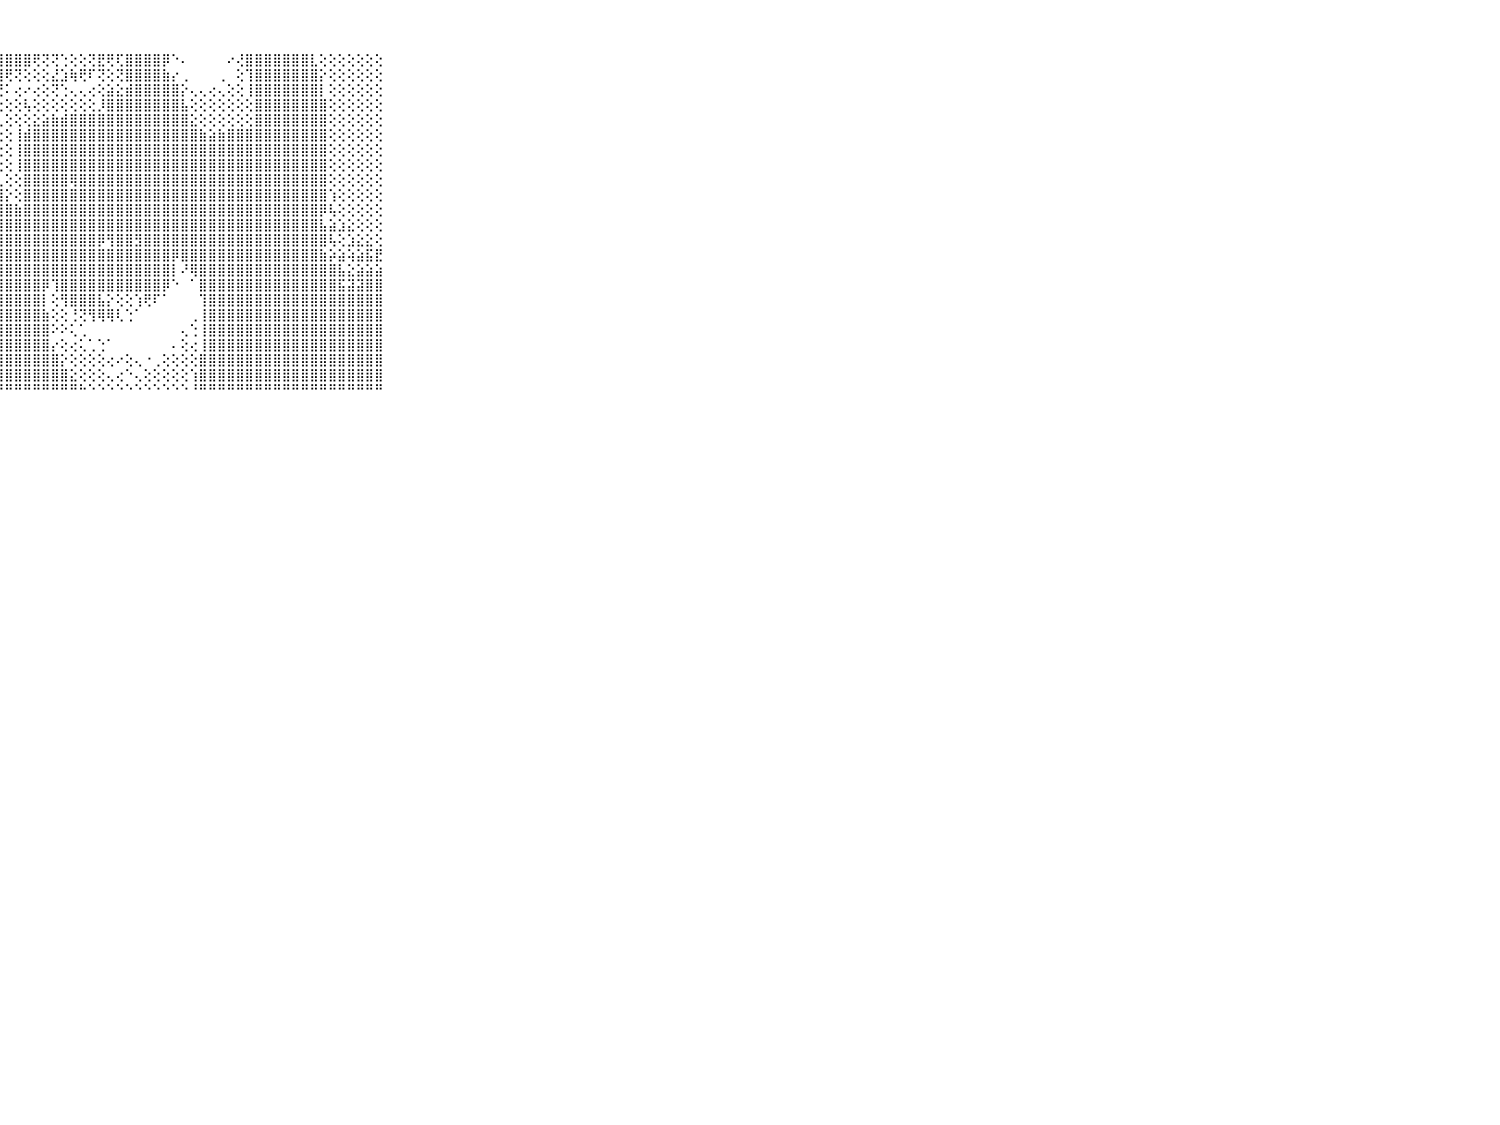

⠀⠀⠀⠀⠀⠀⠀⠀⠀⠀⠀⣿⣿⣿⣿⣿⣿⣿⣿⣿⣿⣿⣿⣿⣿⣿⣿⣿⣿⣿⣿⢟⢝⢝⢑⢕⢕⢝⣟⢟⢏⣿⣿⣿⣿⡿⠑⠄⠀⠀⠀⠀⠔⢜⣿⣿⣿⣿⣿⣿⣿⣇⢕⢕⢕⢕⢕⢕⢕⠀⠀⠀⠀⠀⠀⠀⠀⠀⠀⠀⠀
⠀⠀⠀⠀⠀⠀⠀⠀⠀⠀⠀⣿⣿⣿⣿⣿⣿⣿⣿⣿⣿⣿⣿⣿⣿⣿⣿⣿⢟⢝⢕⢕⢕⣜⣱⢷⢟⠏⢝⢕⢝⣿⣿⣿⣿⣷⡔⢀⠀⠀⠀⢀⠀⢕⢹⣿⣿⣿⣿⣿⣿⣿⡕⢕⢕⢕⢕⢕⢕⠀⠀⠀⠀⠀⠀⠀⠀⠀⠀⠀⠀
⠀⠀⠀⠀⠀⠀⠀⠀⠀⠀⠀⣿⣿⣿⣿⣿⣿⣿⣿⣿⣿⣿⣿⣿⣿⣿⣿⢟⠅⢔⠔⢔⢕⢝⢑⢄⢄⢔⢕⣵⣕⣾⣿⣿⣿⣿⣿⡕⢄⢄⢔⢄⢕⢕⢸⣿⣿⣿⣿⣿⣿⣿⡇⢕⢕⢕⢕⢕⢕⠀⠀⠀⠀⠀⠀⠀⠀⠀⠀⠀⠀
⠀⠀⠀⠀⠀⠀⠀⠀⠀⠀⠀⣿⣿⣿⣿⣿⣿⣿⣿⣿⣿⣿⣿⣿⣿⣿⡇⢕⢕⢕⢧⢕⢕⢕⢕⢕⢕⢕⡸⣿⣿⣿⣿⣿⣿⣿⣿⣧⢕⢕⢕⢕⢕⢕⢕⣿⣿⣿⣿⣿⣿⣿⣿⢕⢕⢕⢕⢕⢕⠀⠀⠀⠀⠀⠀⠀⠀⠀⠀⠀⠀
⠀⠀⠀⠀⠀⠀⠀⠀⠀⠀⠀⣿⣿⣿⣿⣿⣿⣿⣿⣿⣿⣿⣿⣿⣿⣿⢕⣇⢕⢕⢕⣕⣵⣷⣾⣿⣿⣿⣿⣿⣿⣿⣿⣿⣿⣿⣿⣿⣕⢕⢕⢕⢕⢕⢕⣿⣿⣿⣿⣿⣿⣿⣿⢕⢕⢕⢕⢕⢕⠀⠀⠀⠀⠀⠀⠀⠀⠀⠀⠀⠀
⠀⠀⠀⠀⠀⠀⠀⠀⠀⠀⠀⣿⣿⣿⣿⣿⣿⣿⣿⣿⣿⣿⣿⣿⣿⣿⡕⢕⢕⢸⣾⣿⣿⣿⣿⣿⣿⣿⣿⣿⣿⣿⣿⣿⣿⣿⣿⣿⣿⣷⣵⣷⣿⣿⣿⣿⣿⣿⣿⣿⣿⣿⣿⢕⢕⢕⢕⢕⢕⠀⠀⠀⠀⠀⠀⠀⠀⠀⠀⠀⠀
⠀⠀⠀⠀⠀⠀⠀⠀⠀⠀⠀⣿⣿⣿⣿⣿⣿⣿⣿⣿⣿⣿⣿⣿⣿⣿⡇⢕⢕⢸⣿⣿⣿⣿⣿⣿⣿⣿⣿⣿⣿⣿⣿⣿⣿⣿⣿⣿⣿⣿⣿⣿⣿⣿⣿⣿⣿⣿⣿⣿⣿⣿⣿⢕⢕⢕⢕⢕⢕⠀⠀⠀⠀⠀⠀⠀⠀⠀⠀⠀⠀
⠀⠀⠀⠀⠀⠀⠀⠀⠀⠀⠀⣿⣿⣿⣿⣿⣿⣿⣿⣿⣿⣿⣿⣿⣿⣿⣿⢕⢕⢸⣿⣿⣿⣿⣿⣿⣿⣿⣿⣿⣿⣿⣿⣿⣿⣿⣿⣿⣿⣿⣿⣿⣿⣿⣿⣿⣿⣿⣿⣿⣿⣿⣿⢕⢕⢕⢕⢕⢕⠀⠀⠀⠀⠀⠀⠀⠀⠀⠀⠀⠀
⠀⠀⠀⠀⠀⠀⠀⠀⠀⠀⠀⣿⣿⣿⣿⣿⣿⣿⣿⣿⣿⣿⣿⣿⣿⣿⣿⣇⢕⢕⣿⣿⣿⣿⣿⢿⣿⣿⣿⣿⣿⣿⣿⣿⣿⣿⣿⣿⣿⣿⣿⣿⣿⣿⣿⣿⣿⣿⣿⣿⣿⣿⣿⢕⢕⢕⢕⢕⢕⠀⠀⠀⠀⠀⠀⠀⠀⠀⠀⠀⠀
⠀⠀⠀⠀⠀⠀⠀⠀⠀⠀⠀⣿⣿⣿⣿⣿⣿⣿⣿⣿⣿⣿⣿⣿⣿⣿⣿⣿⡕⢕⣿⣿⣿⣿⣿⣿⣿⣿⣿⣿⣿⣿⣿⣿⣿⣿⣿⣿⣿⣿⣿⣿⣿⣿⣿⣿⣿⣿⣿⣿⣿⣿⣿⢱⢕⢕⢕⢕⢕⠀⠀⠀⠀⠀⠀⠀⠀⠀⠀⠀⠀
⠀⠀⠀⠀⠀⠀⠀⠀⠀⠀⠀⣿⣿⣿⣿⣿⣿⣿⣿⣿⣿⣿⣿⣿⣿⣿⣿⣿⣿⣷⣿⣿⣿⣿⣿⣿⣿⣿⣿⣿⣿⣿⣿⣿⣿⣿⣿⣿⣿⣿⣿⣿⣿⣿⣿⣿⣿⣿⣿⣿⣿⣿⡿⢧⢕⢕⢕⢕⢕⠀⠀⠀⠀⠀⠀⠀⠀⠀⠀⠀⠀
⠀⠀⠀⠀⠀⠀⠀⠀⠀⠀⠀⣿⣿⣿⣿⣿⣿⣿⣿⣿⣿⣿⣿⣿⣿⣿⣿⣿⣿⣿⣿⣿⣿⣿⣿⣿⣿⣿⣿⣿⣿⣿⣿⣿⣿⣿⣿⣿⣿⣿⣿⣿⣿⣿⣿⣿⣿⣿⣿⣿⣿⣿⣧⣵⣱⣕⢕⢕⢕⠀⠀⠀⠀⠀⠀⠀⠀⠀⠀⠀⠀
⠀⠀⠀⠀⠀⠀⠀⠀⠀⠀⠀⣿⣿⣿⣿⣿⣿⣿⣿⣿⣿⣿⣿⣿⣿⣿⣿⣿⣿⣿⣿⣿⣿⣿⣿⣿⣿⣿⡿⢻⣿⣿⣻⣿⣿⣿⣿⣿⣿⣿⣿⣿⣿⣿⣿⣿⣿⣿⣿⣿⣿⣿⣿⢧⢕⣱⣕⣕⢕⠀⠀⠀⠀⠀⠀⠀⠀⠀⠀⠀⠀
⠀⠀⠀⠀⠀⠀⠀⠀⠀⠀⠀⣿⣿⣿⣿⣿⣿⣿⣿⣿⣿⣿⣿⣿⣿⣿⣿⣿⣿⣿⣿⣿⣿⣿⣿⣿⣿⣿⣿⣿⣿⣿⣿⣿⣿⣿⡿⣿⣿⣿⣿⣿⣿⣿⣿⣿⣿⣿⣿⣿⣿⣿⣷⡵⣵⢵⣵⣯⣟⠀⠀⠀⠀⠀⠀⠀⠀⠀⠀⠀⠀
⠀⠀⠀⠀⠀⠀⠀⠀⠀⠀⠀⣿⣿⣿⣿⣿⣿⣿⣿⣿⣿⣿⣿⣿⣿⣿⣿⣿⣿⣿⣿⣿⣿⣿⣿⣿⣿⣿⣿⣿⣿⣿⣿⣿⣿⣿⡇⠜⢿⣿⣿⣿⣿⣿⣿⣿⣿⣿⣿⣿⣿⣿⣿⣿⣧⣕⣵⣵⣵⠀⠀⠀⠀⠀⠀⠀⠀⠀⠀⠀⠀
⠀⠀⠀⠀⠀⠀⠀⠀⠀⠀⠀⣿⣿⣿⣿⣿⣿⣿⣿⣿⣿⣿⣿⣿⣿⣿⣿⣿⣿⣿⣿⣿⡿⢹⣿⣿⣿⣿⣿⣿⣿⣿⣿⣿⣿⡿⠑⠀⠁⣿⣿⣿⣿⣿⣿⣿⣿⣿⣿⣿⣿⣿⣿⣿⣯⣽⣽⣿⣿⠀⠀⠀⠀⠀⠀⠀⠀⠀⠀⠀⠀
⠀⠀⠀⠀⠀⠀⠀⠀⠀⠀⠀⣿⣿⣿⣿⣿⣿⣿⣿⣿⣿⣿⣿⣿⣿⣿⣿⣿⣿⣿⣿⣿⡇⢕⢻⣿⣿⣿⣧⡕⢕⢕⢱⢟⠏⠁⠀⠀⠀⢹⣿⣿⣿⣿⣿⣿⣿⣿⣿⣿⣿⣿⣿⣿⣿⣿⣿⣿⣿⠀⠀⠀⠀⠀⠀⠀⠀⠀⠀⠀⠀
⠀⠀⠀⠀⠀⠀⠀⠀⠀⠀⠀⣿⣿⣿⣿⣿⣿⣿⣿⣿⣿⣿⣿⣿⣿⣿⣿⣿⣿⣿⣿⣿⣷⢕⢕⢘⢝⢻⢿⢿⢇⢑⠁⠀⠀⠀⠀⠀⢀⢸⣿⣿⣿⣿⣿⣿⣿⣿⣿⣿⣿⣿⣿⣿⣿⣿⣿⣿⣿⠀⠀⠀⠀⠀⠀⠀⠀⠀⠀⠀⠀
⠀⠀⠀⠀⠀⠀⠀⠀⠀⠀⠀⣿⣿⣿⣿⣿⣿⣿⣿⣿⣿⣿⣿⣿⣿⣿⣿⣿⣿⣿⣿⣿⣿⠕⠕⢅⢁⠀⠀⠀⠀⠀⠀⠀⠀⠀⠀⢄⢑⢸⣿⣿⣿⣿⣿⣿⣿⣿⣿⣿⣿⣿⣿⣿⣿⣿⣿⣿⣿⠀⠀⠀⠀⠀⠀⠀⠀⠀⠀⠀⠀
⠀⠀⠀⠀⠀⠀⠀⠀⠀⠀⠀⣿⣿⣿⣿⣿⣿⣿⣿⣿⣿⣿⣿⣿⣿⣿⣿⣿⣿⣿⣿⣿⣿⡔⢕⢔⢅⢁⢑⠁⠀⠀⠀⠀⠀⠀⠄⢕⢔⢸⣿⣿⣿⣿⣿⣿⣿⣿⣿⣿⣿⣿⣿⣿⣿⣿⣿⣿⣿⠀⠀⠀⠀⠀⠀⠀⠀⠀⠀⠀⠀
⠀⠀⠀⠀⠀⠀⠀⠀⠀⠀⠀⣿⣿⣿⣿⣿⣿⣿⣿⣿⣿⣿⣿⣿⣿⣿⣿⣿⣿⣿⣿⣿⣿⣿⡕⢕⢕⢕⢕⢔⠔⢕⢄⠐⢀⢕⢕⢕⢕⣿⣿⣿⣿⣿⣿⣿⣿⣿⣿⣿⣿⣿⣿⣿⣿⣿⣿⣿⣿⠀⠀⠀⠀⠀⠀⠀⠀⠀⠀⠀⠀
⠀⠀⠀⠀⠀⠀⠀⠀⠀⠀⠀⣿⣿⣿⣿⣿⣿⣿⣿⣿⣿⣿⣿⣿⣿⣿⣿⣿⣿⣿⣿⣿⣿⣿⣿⣕⢕⢕⢕⢄⢔⠑⢄⢕⢕⢕⢕⢕⢱⣿⣿⣿⣿⣿⣿⣿⣿⣿⣿⣿⣿⣿⣿⣿⣿⣿⣿⣿⣿⠀⠀⠀⠀⠀⠀⠀⠀⠀⠀⠀⠀
⠀⠀⠀⠀⠀⠀⠀⠀⠀⠀⠀⠛⠛⠛⠛⠛⠛⠛⠛⠛⠛⠛⠛⠛⠛⠛⠛⠛⠛⠛⠛⠛⠛⠛⠛⠛⠓⠑⠑⠑⠑⠑⠑⠑⠑⠑⠑⠑⠘⠛⠛⠛⠛⠛⠛⠛⠛⠛⠛⠛⠛⠛⠛⠛⠛⠛⠛⠛⠛⠀⠀⠀⠀⠀⠀⠀⠀⠀⠀⠀⠀